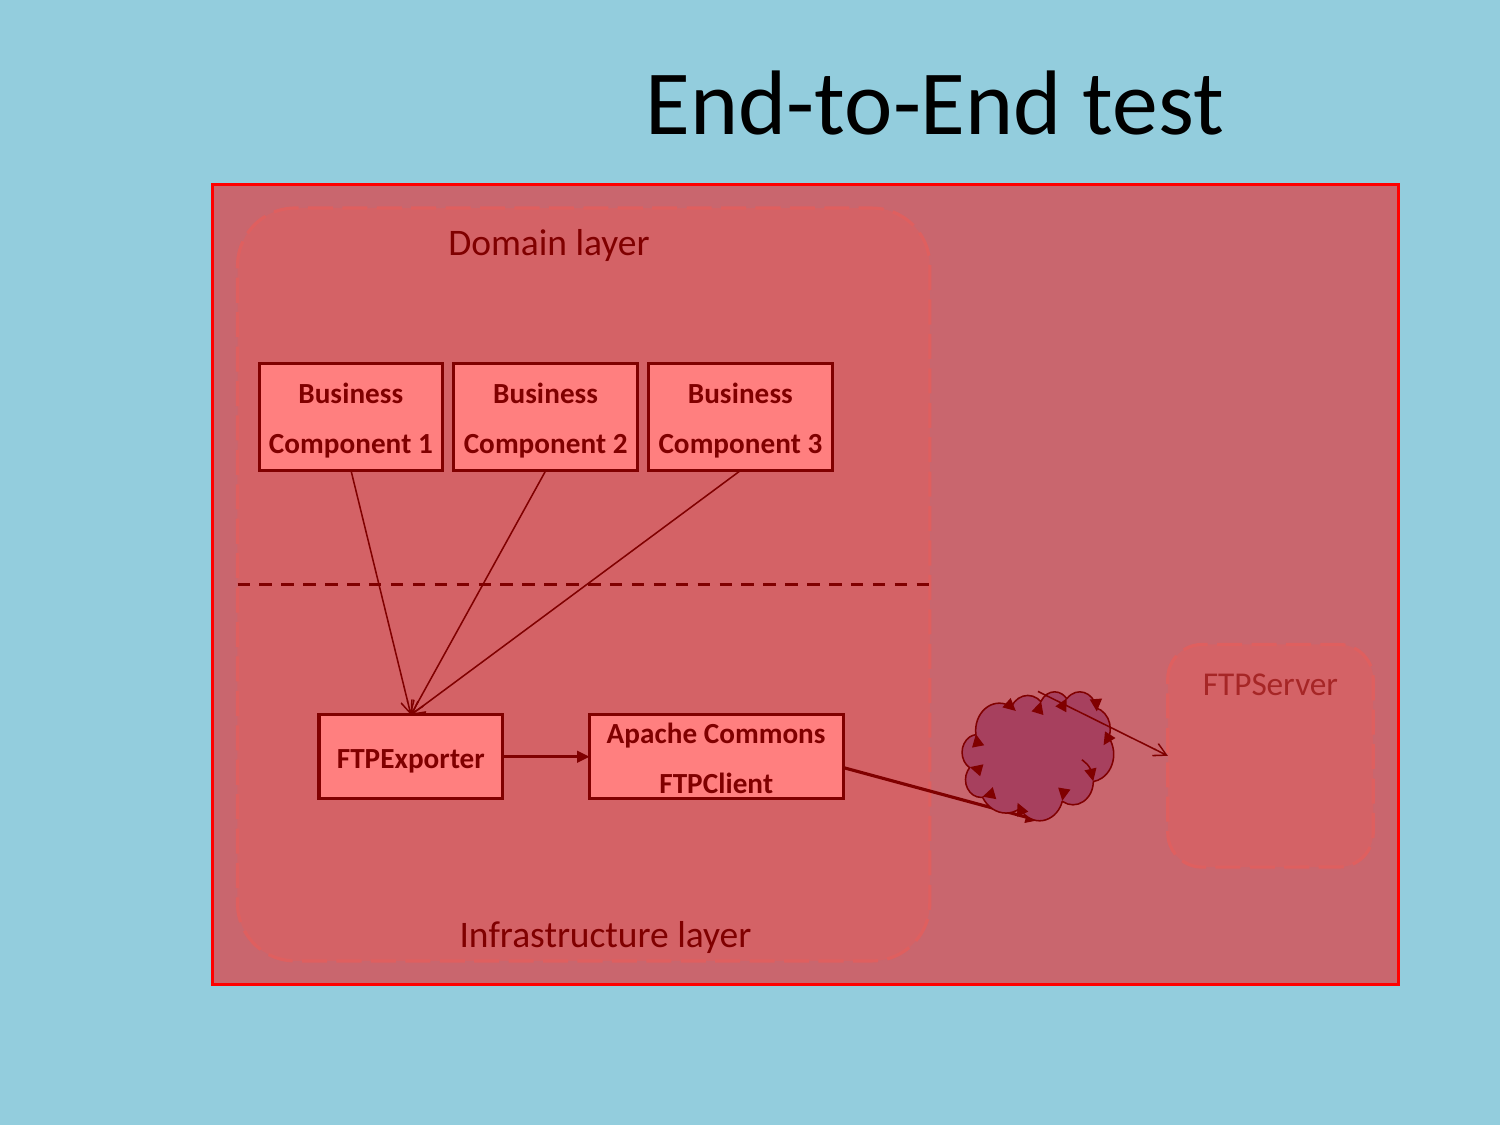

# End-to-End test

Domain layer
Business
Component 1
Business
Component 2
Business
Component 3
FTPServer

FTPExporter
Apache Commons
FTPClient
Infrastructure layer